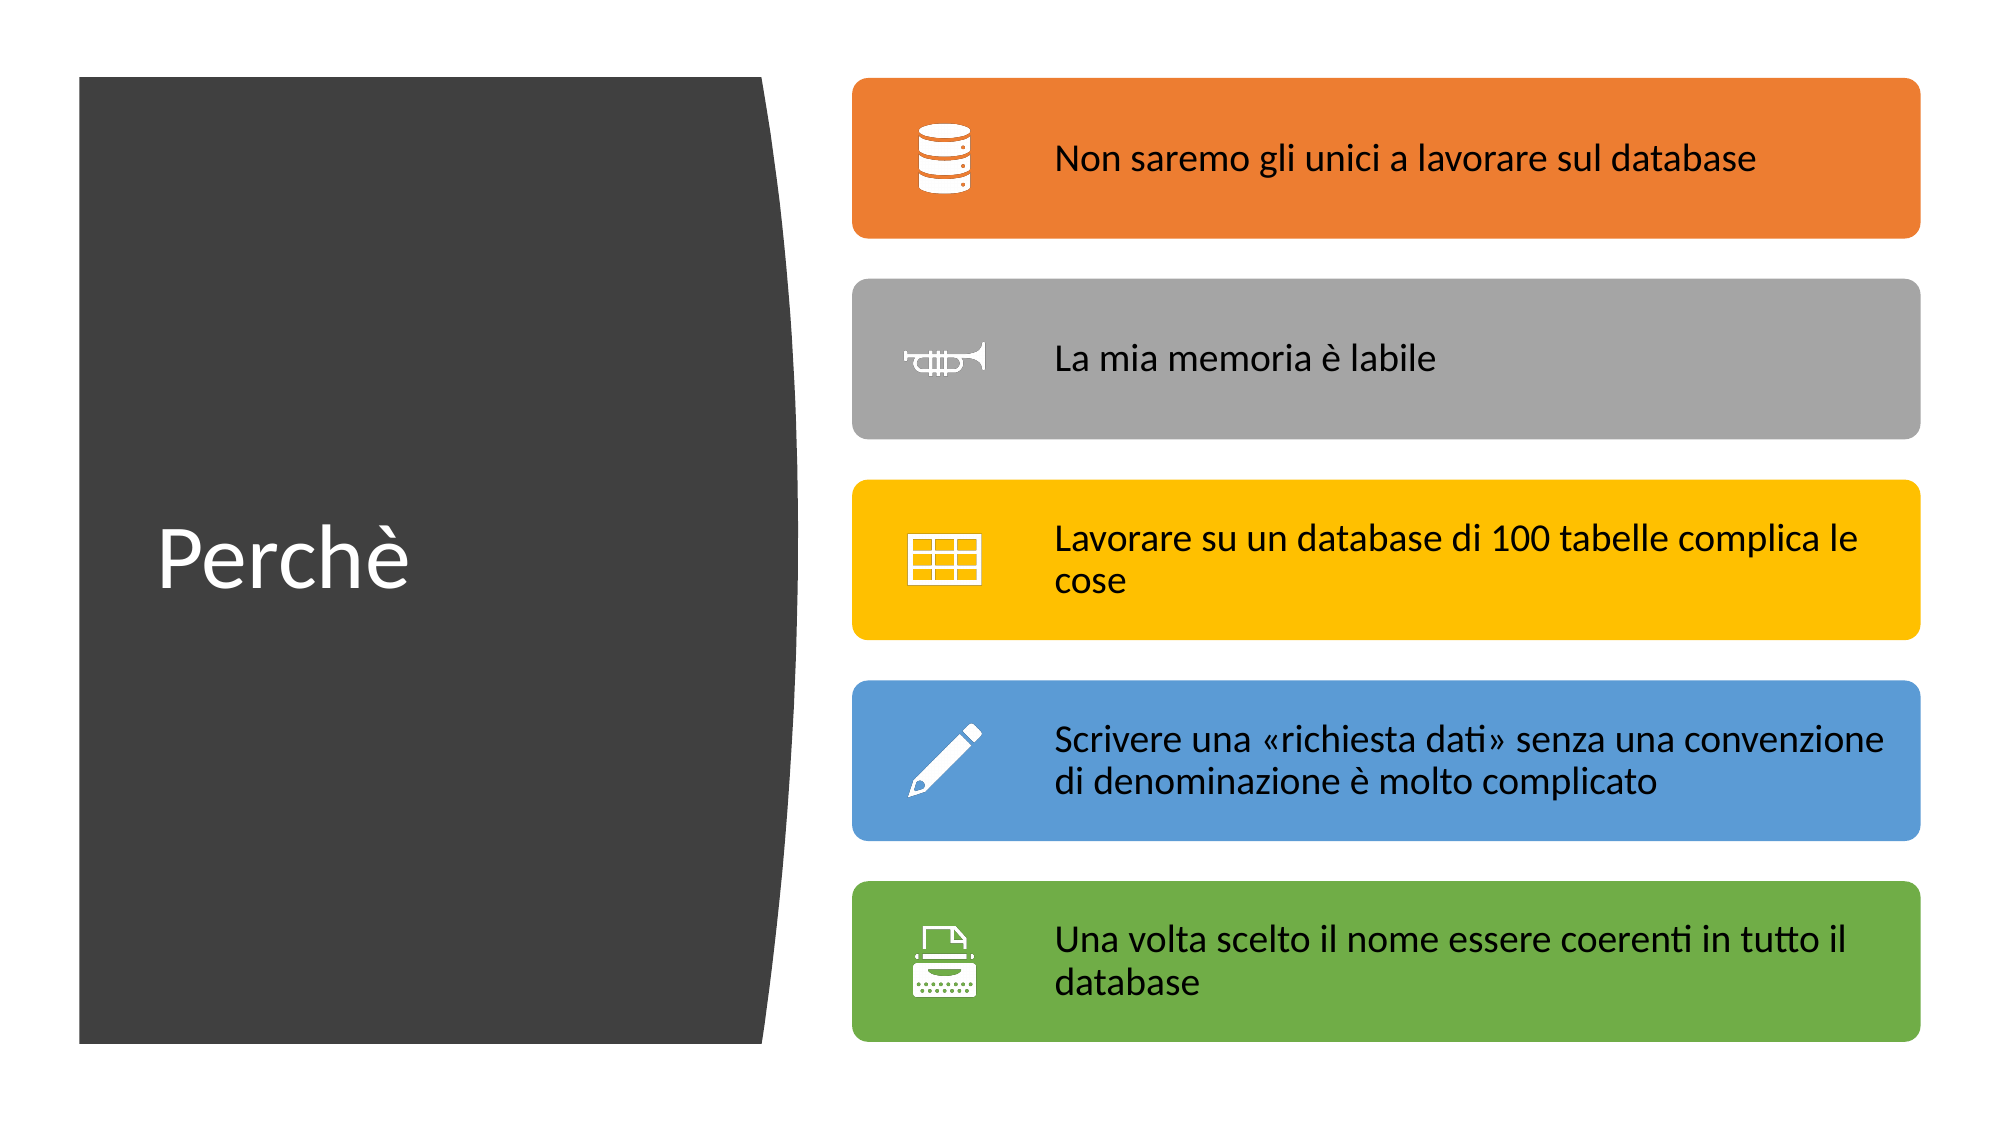

Non saremo gli unici a lavorare sul database
La mia memoria è labile
Lavorare su un database di 100 tabelle complica le cose
Scrivere una «richiesta dati» senza una convenzione di denominazione è molto complicato
Una volta scelto il nome essere coerenti in tutto il database

# Perchè